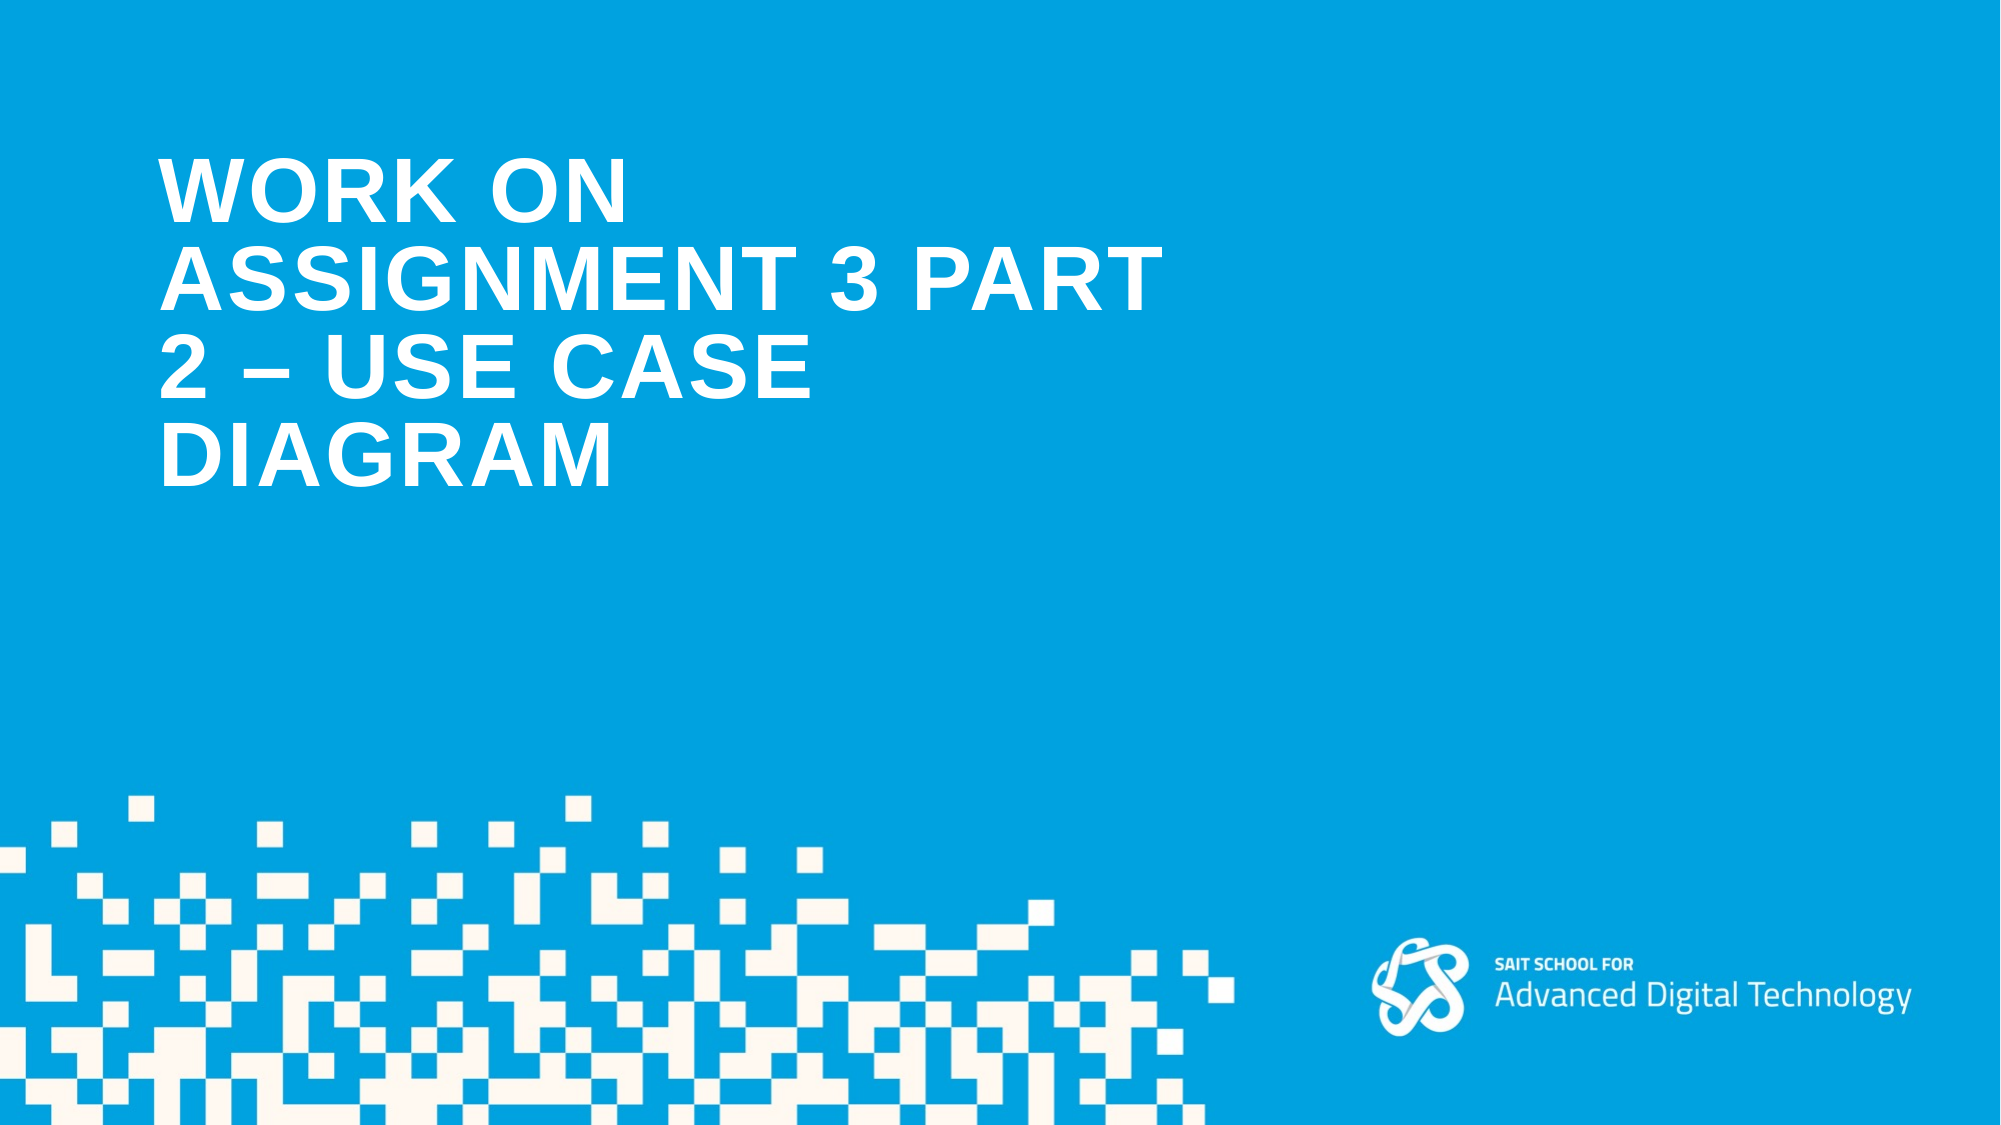

# Work on Assignment 3 Part 2 – Use case Diagram